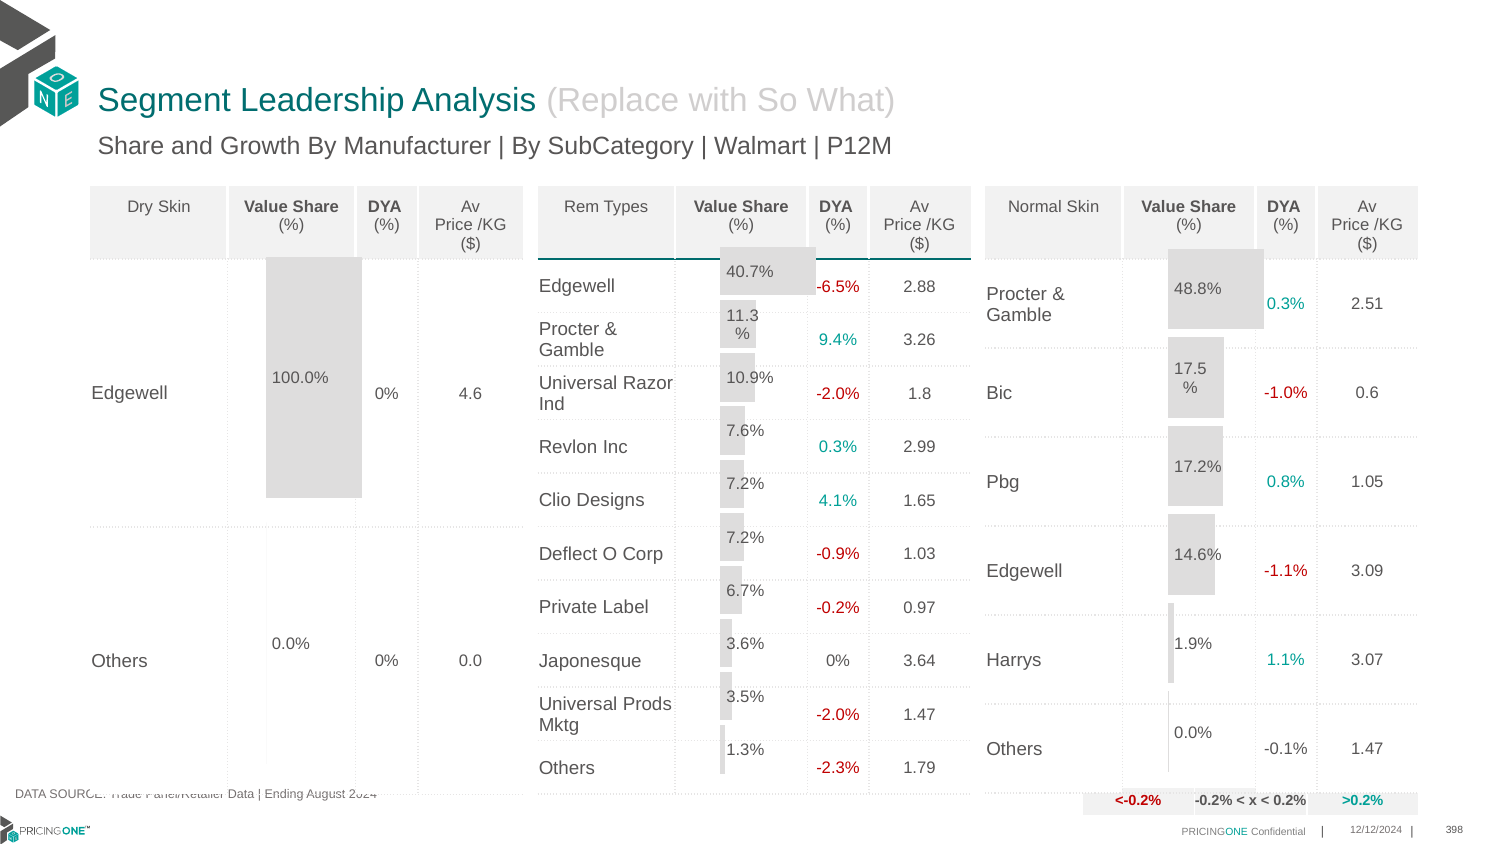

# Segment Leadership Analysis (Replace with So What)
Share and Growth By Manufacturer | By SubCategory | Walmart | P12M
| Rem Types | Value Share (%) | DYA (%) | Av Price /KG ($) |
| --- | --- | --- | --- |
| Edgewell |  | -6.5% | 2.88 |
| Procter & Gamble |  | 9.4% | 3.26 |
| Universal Razor Ind |  | -2.0% | 1.8 |
| Revlon Inc |  | 0.3% | 2.99 |
| Clio Designs |  | 4.1% | 1.65 |
| Deflect O Corp |  | -0.9% | 1.03 |
| Private Label |  | -0.2% | 0.97 |
| Japonesque |  | 0% | 3.64 |
| Universal Prods Mktg |  | -2.0% | 1.47 |
| Others |  | -2.3% | 1.79 |
| Dry Skin | Value Share (%) | DYA (%) | Av Price /KG ($) |
| --- | --- | --- | --- |
| Edgewell |  | 0% | 4.6 |
| Others |  | 0% | 0.0 |
| Normal Skin | Value Share (%) | DYA (%) | Av Price /KG ($) |
| --- | --- | --- | --- |
| Procter & Gamble |  | 0.3% | 2.51 |
| Bic |  | -1.0% | 0.6 |
| Pbg |  | 0.8% | 1.05 |
| Edgewell |  | -1.1% | 3.09 |
| Harrys |  | 1.1% | 3.07 |
| Others |  | -0.1% | 1.47 |

### Chart

| Category | Walmart | Dry Skin |
|---|---|
| None | 1.0 |

### Chart

| Category | Walmart | Rem Types |
|---|---|
| None | 0.4071419249152233 |

### Chart

| Category | Walmart | Normal Skin |
|---|---|
| None | 0.48775505146766035 |
DATA SOURCE: Trade Panel/Retailer Data | Ending August 2024
| <-0.2% | -0.2% < x < 0.2% | >0.2% |
| --- | --- | --- |

12/12/2024
398